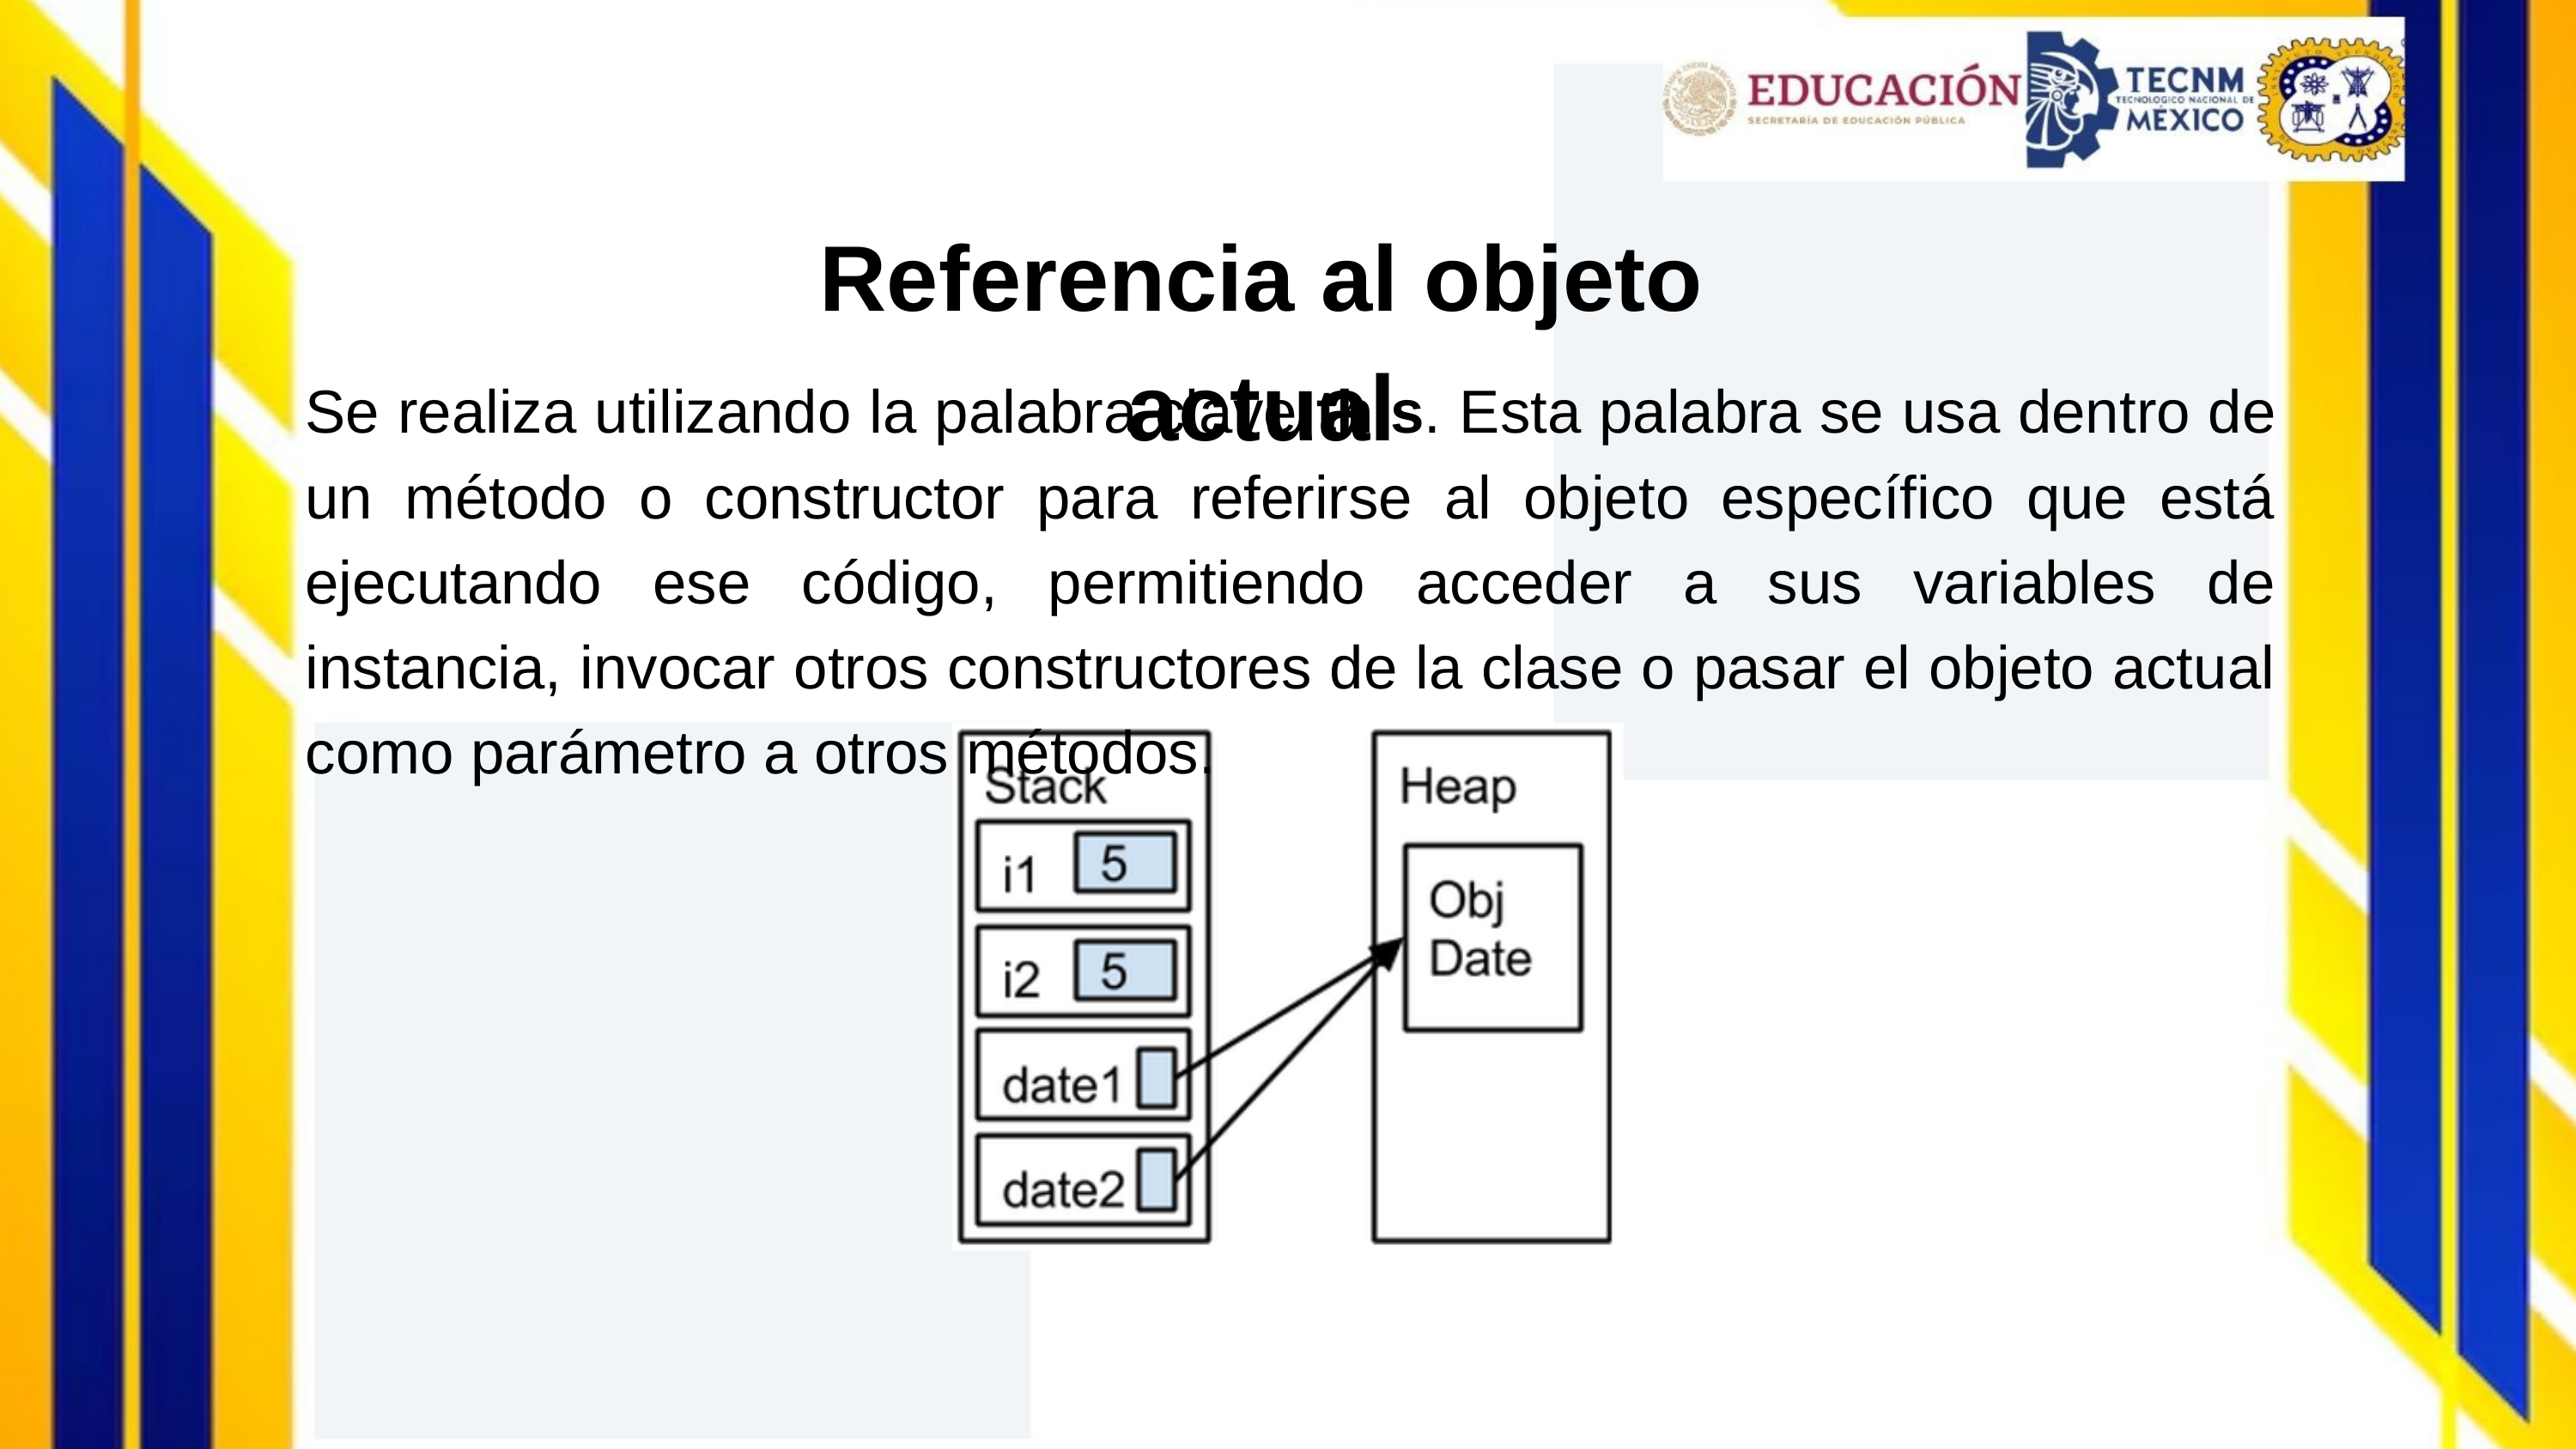

Referencia al objeto actual
Se realiza utilizando la palabra clave this. Esta palabra se usa dentro de un método o constructor para referirse al objeto específico que está ejecutando ese código, permitiendo acceder a sus variables de instancia, invocar otros constructores de la clase o pasar el objeto actual como parámetro a otros métodos.